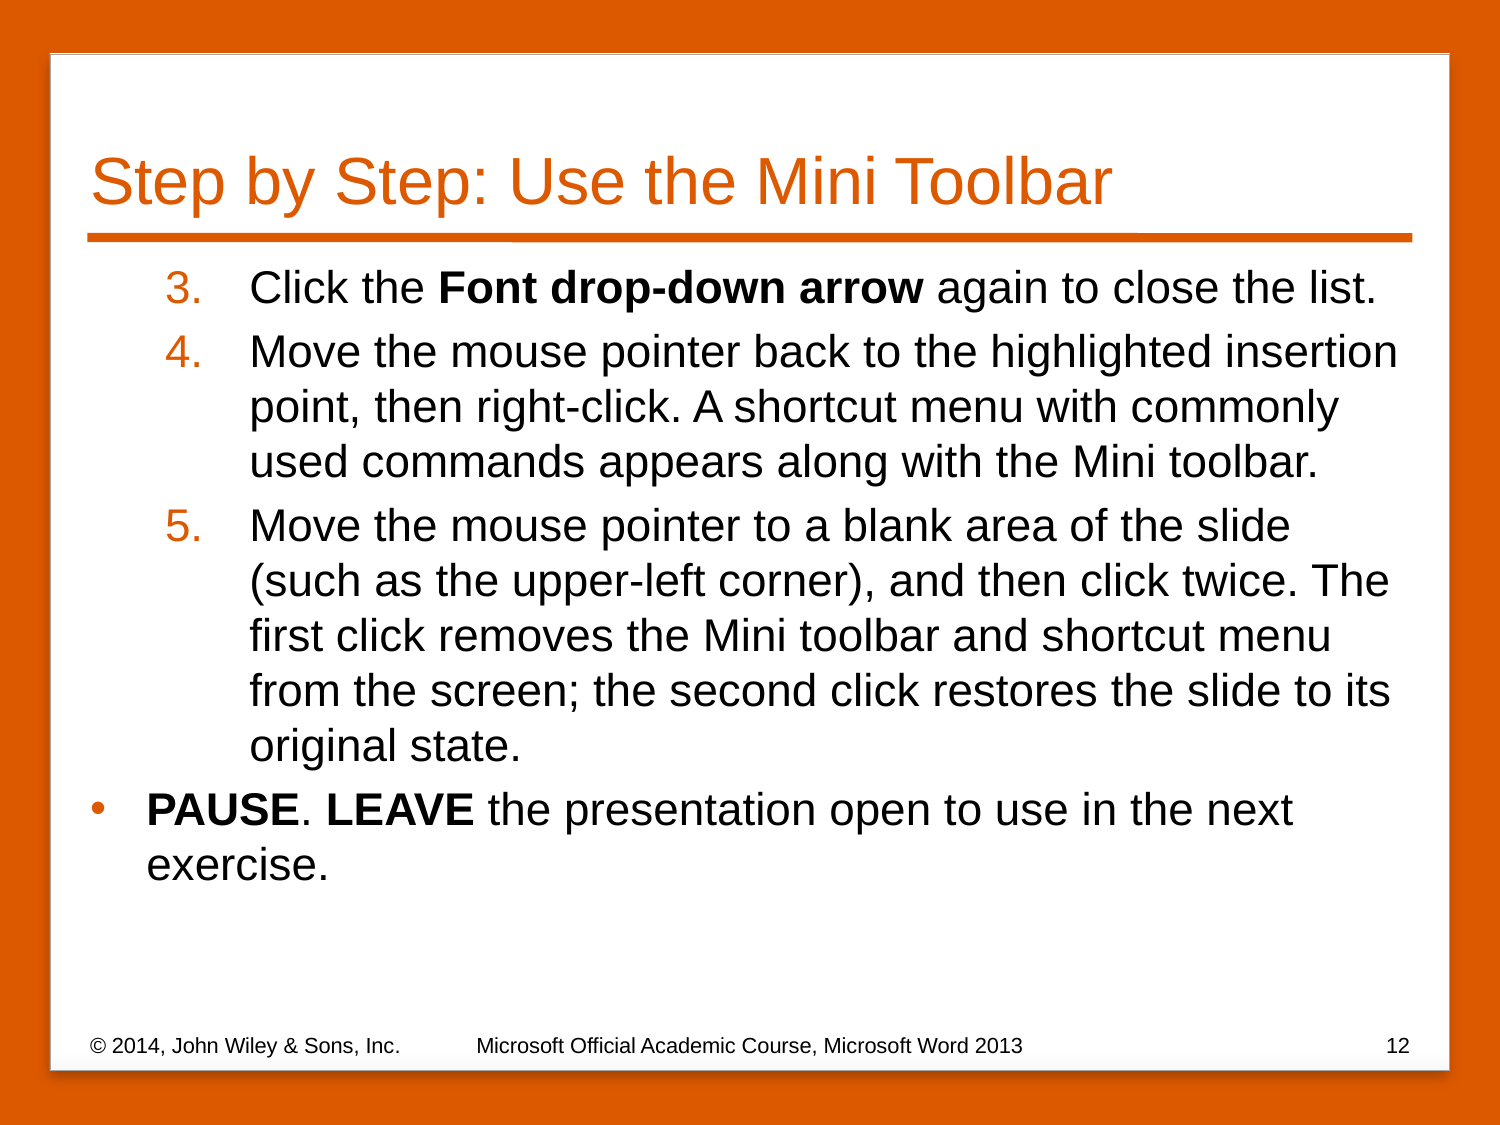

# Step by Step: Use the Mini Toolbar
Click the Font drop-down arrow again to close the list.
Move the mouse pointer back to the highlighted insertion point, then right-click. A shortcut menu with commonly used commands appears along with the Mini toolbar.
Move the mouse pointer to a blank area of the slide (such as the upper-left corner), and then click twice. The first click removes the Mini toolbar and shortcut menu from the screen; the second click restores the slide to its original state.
PAUSE. LEAVE the presentation open to use in the next exercise.
© 2014, John Wiley & Sons, Inc.
Microsoft Official Academic Course, Microsoft Word 2013
12